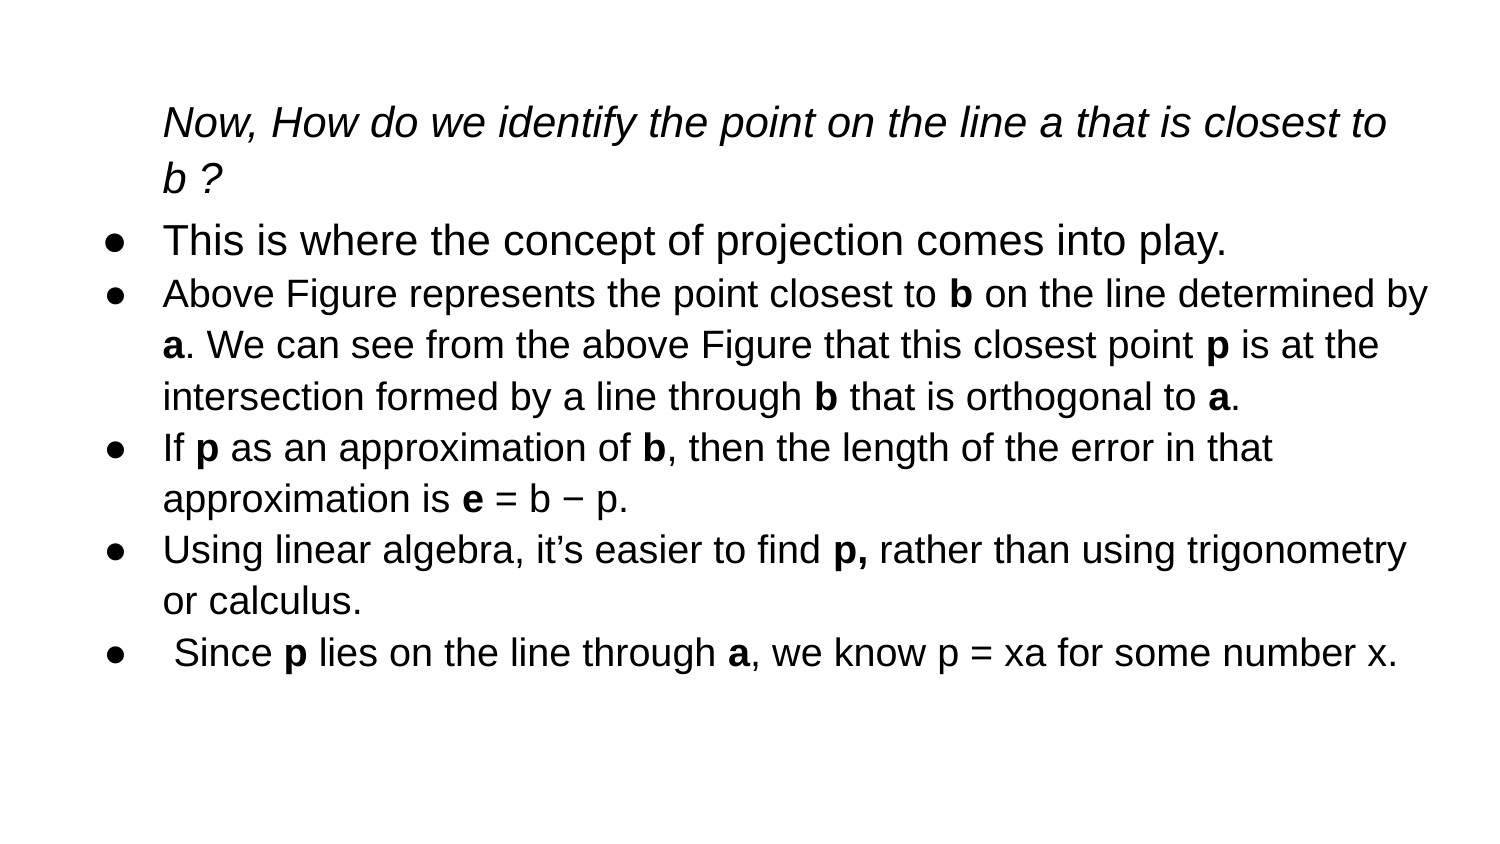

#
Now, How do we identify the point on the line a that is closest to b ?
This is where the concept of projection comes into play.
Above Figure represents the point closest to b on the line determined by a. We can see from the above Figure that this closest point p is at the intersection formed by a line through b that is orthogonal to a.
If p as an approximation of b, then the length of the error in that approximation is e = b − p.
Using linear algebra, it’s easier to find p, rather than using trigonometry or calculus.
 Since p lies on the line through a, we know p = xa for some number x.